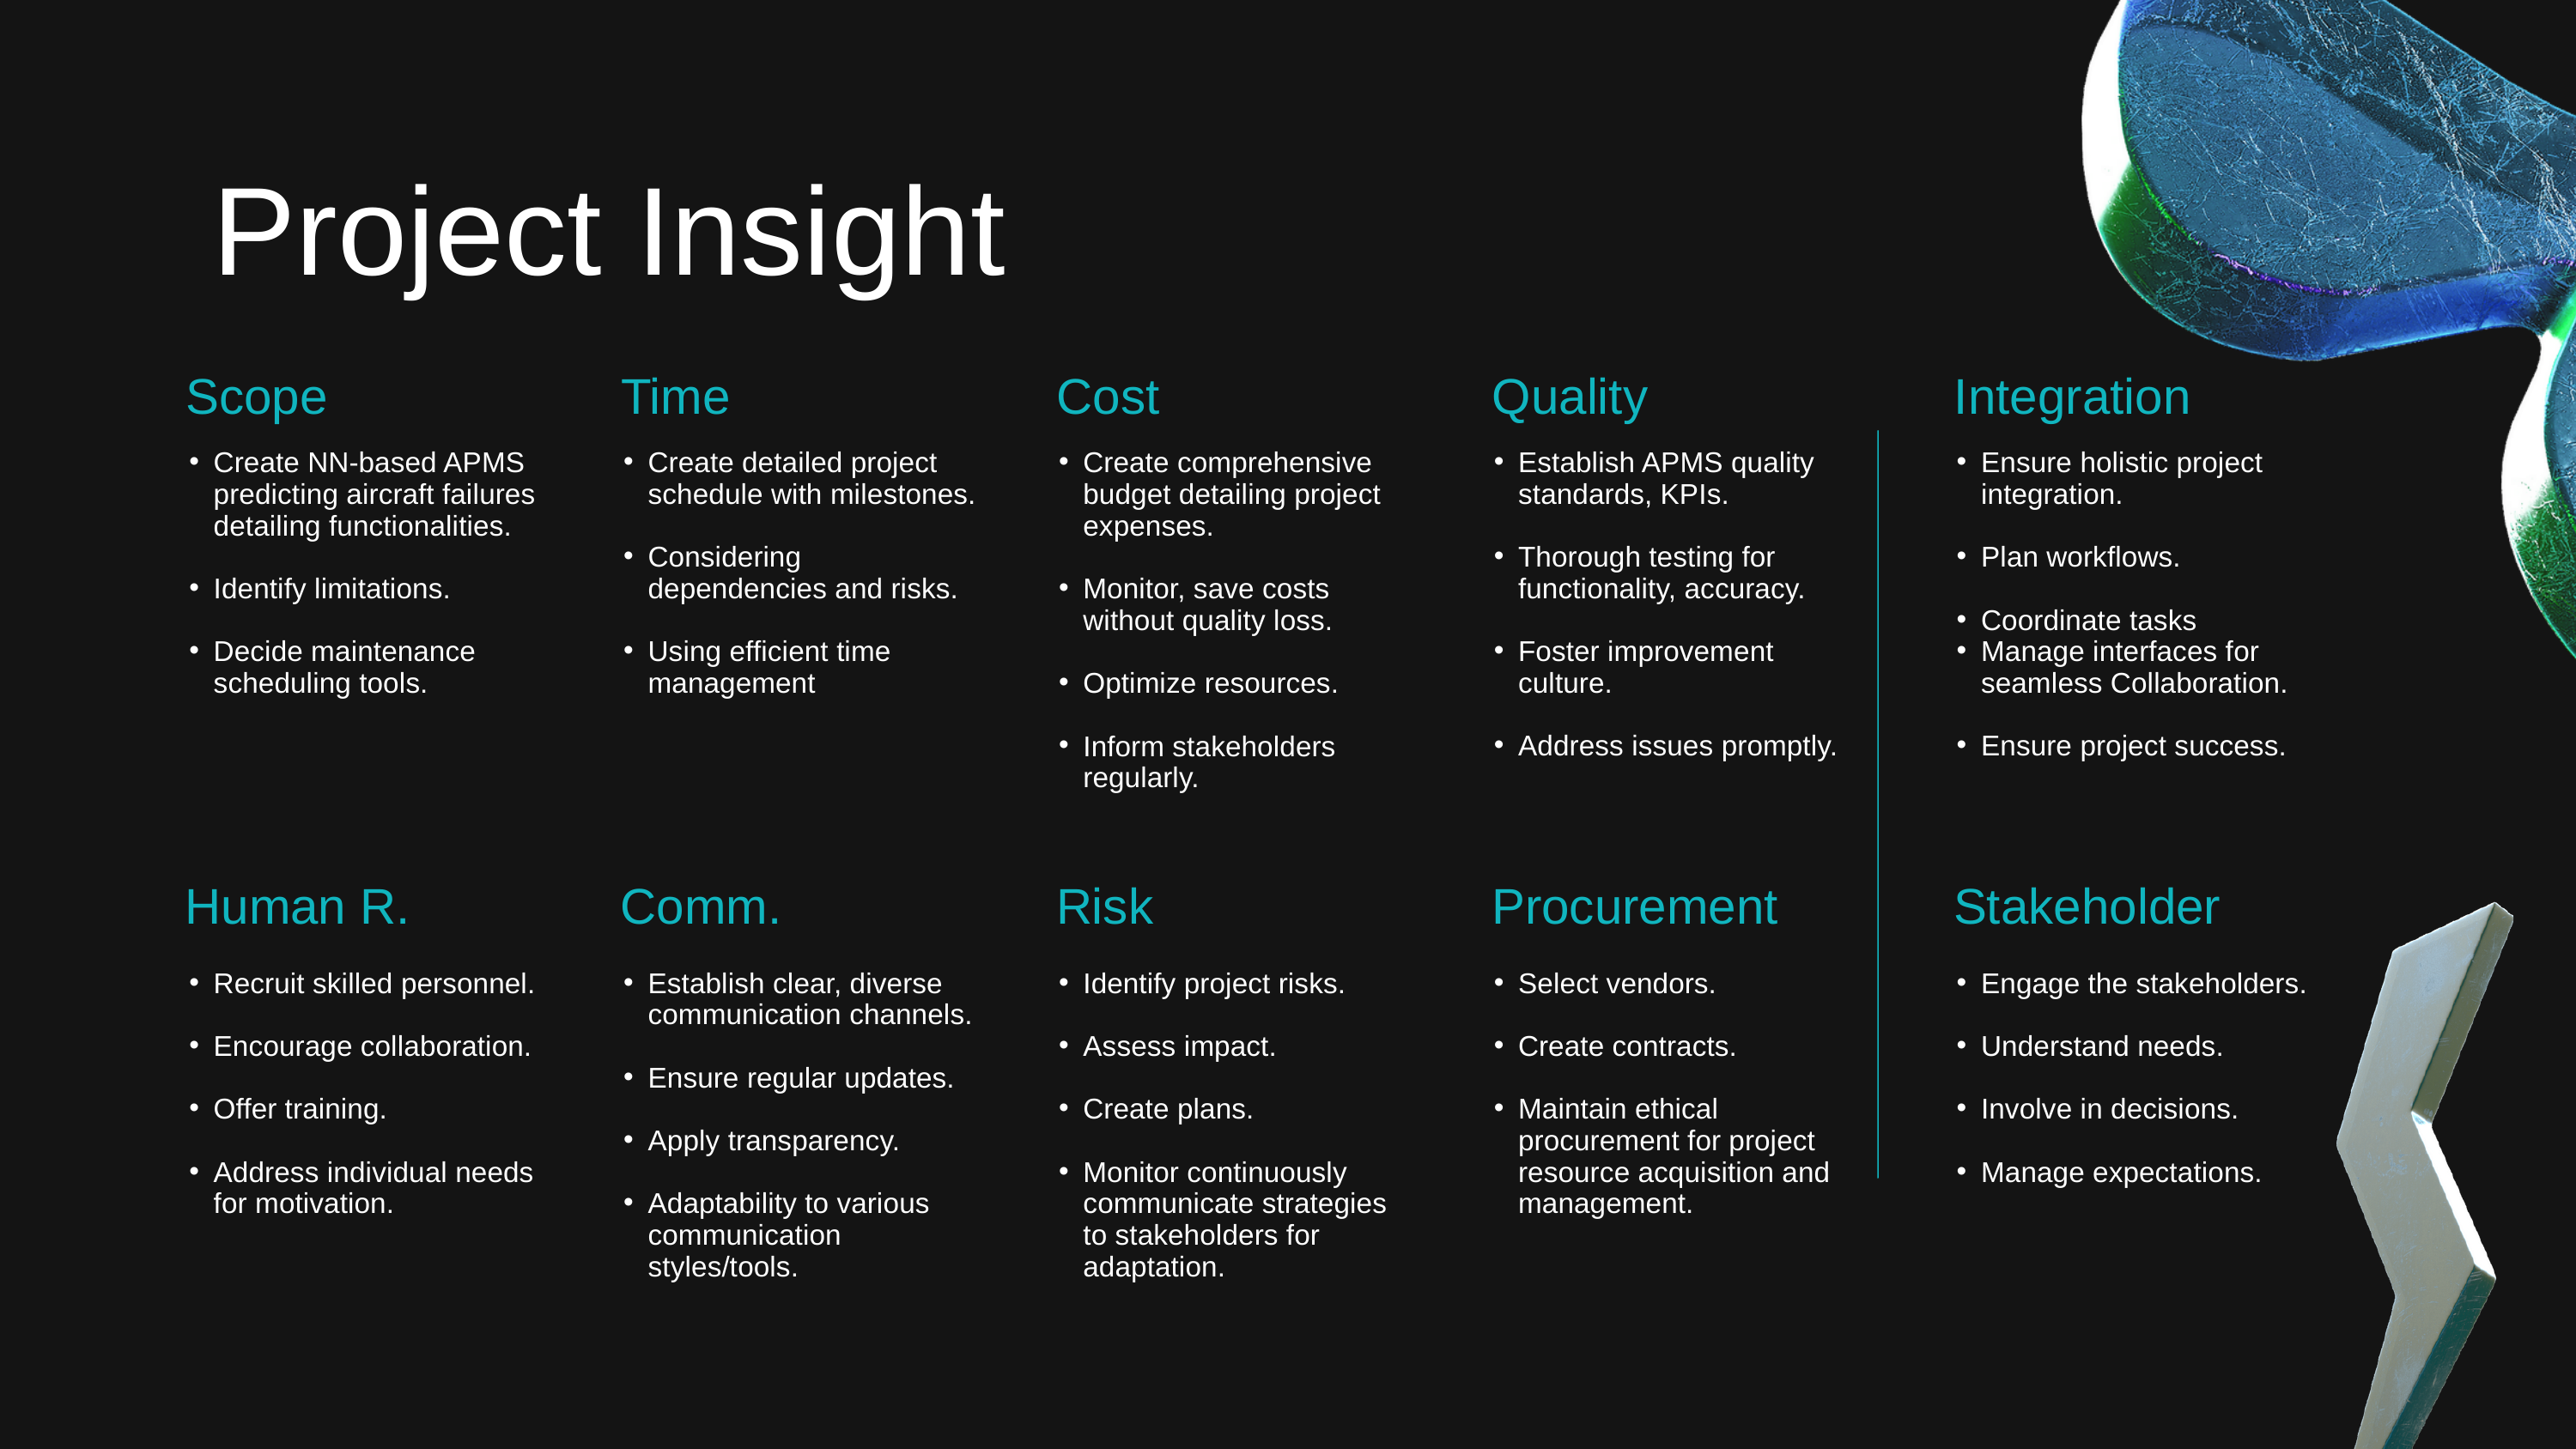

Project Insight
Scope
Time
Cost
Quality
Integration

Create NN-based APMS predicting aircraft failures detailing functionalities.

Identify limitations.

Decide maintenance scheduling tools.
Create detailed project schedule with milestones.

Considering dependencies and risks.

Using efficient time management
Create comprehensive budget detailing project expenses.

Monitor, save costs without quality loss.

Optimize resources.

Inform stakeholders regularly.
Establish APMS quality standards, KPIs.

Thorough testing for functionality, accuracy.

Foster improvement culture.

Address issues promptly.
Ensure holistic project integration.

Plan workflows.

Coordinate tasks
Manage interfaces for seamless Collaboration.

Ensure project success.
Human R.
Comm.
Risk
Procurement
Stakeholder

Recruit skilled personnel.

Encourage collaboration.

Offer training.

Address individual needs for motivation.
Establish clear, diverse communication channels.

Ensure regular updates.

Apply transparency.

Adaptability to various communication styles/tools.
Identify project risks.

Assess impact.

Create plans.

Monitor continuously communicate strategies to stakeholders for adaptation.
Select vendors.

Create contracts.

Maintain ethical procurement for project resource acquisition and management.
Engage the stakeholders.

Understand needs.

Involve in decisions.

Manage expectations.